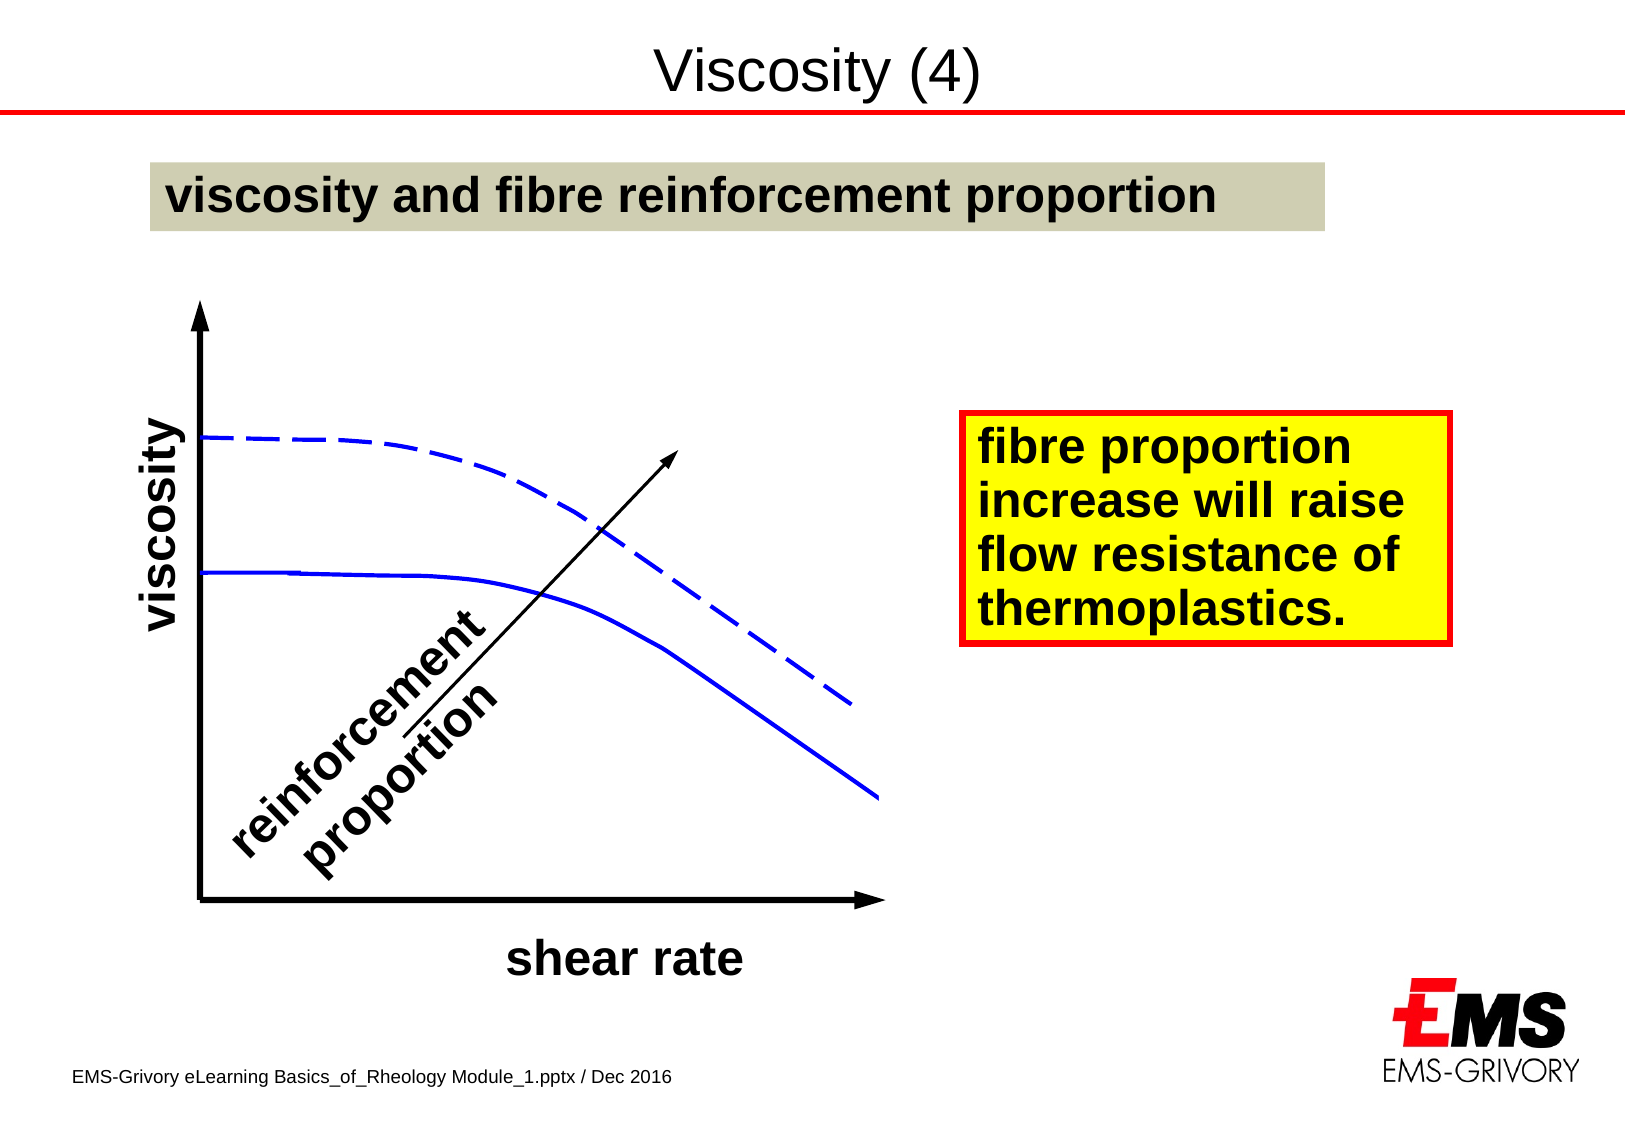

Viscosity (4)
viscosity and fibre reinforcement proportion

fibre proportion increase will raise flow resistance of thermoplastics.

reinforcement proportion
viscosity

shear rate